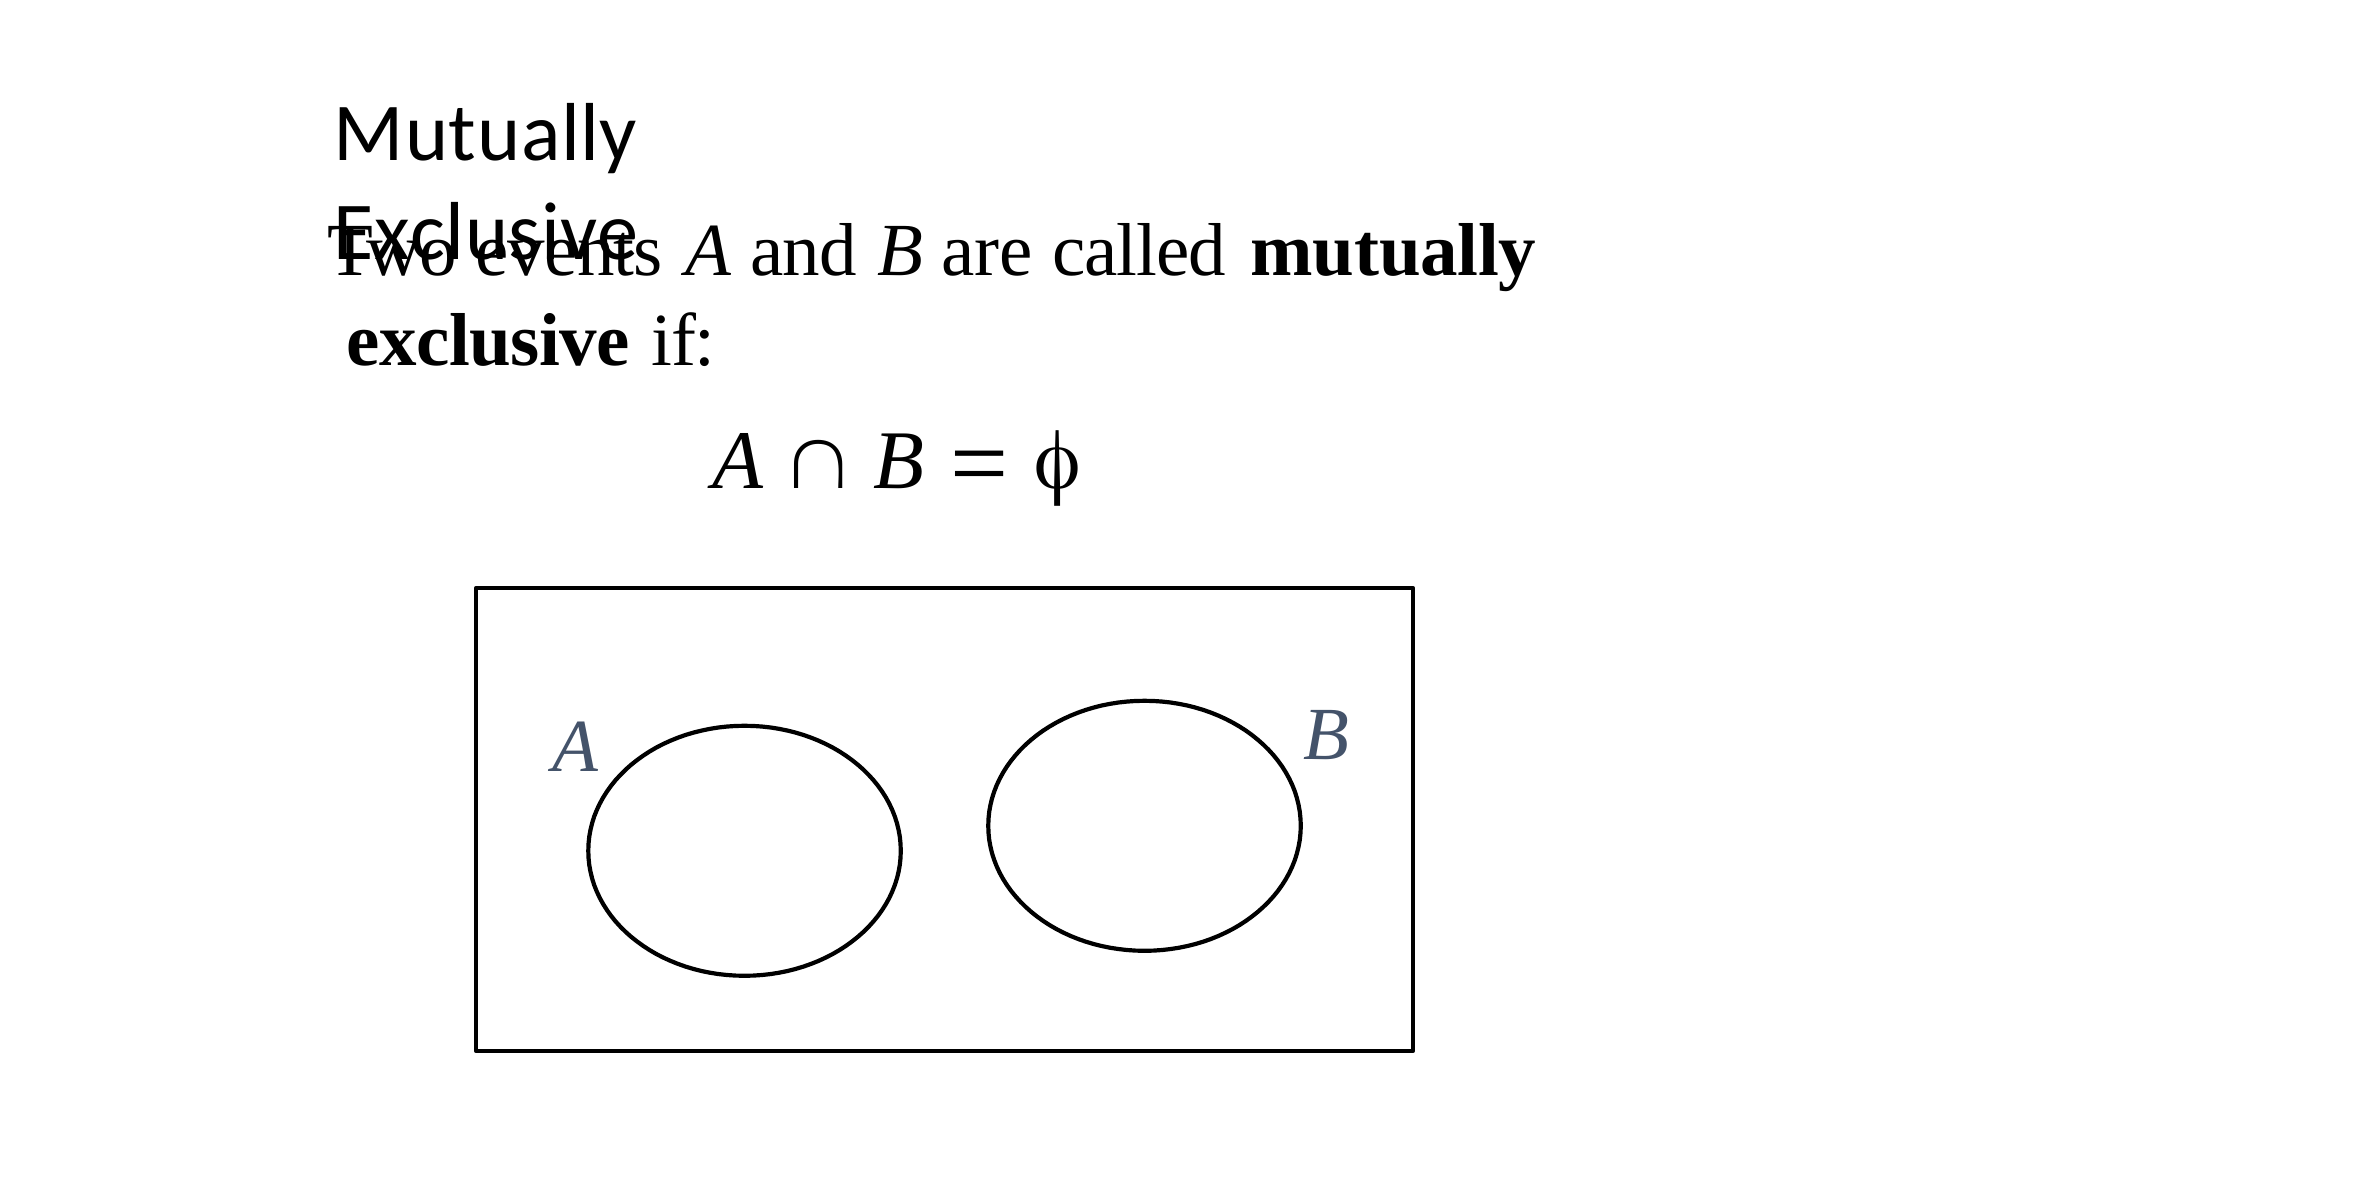

# Mutually Exclusive
Two events A and B are called mutually  exclusive if:
A ∩ B = φ

B
A